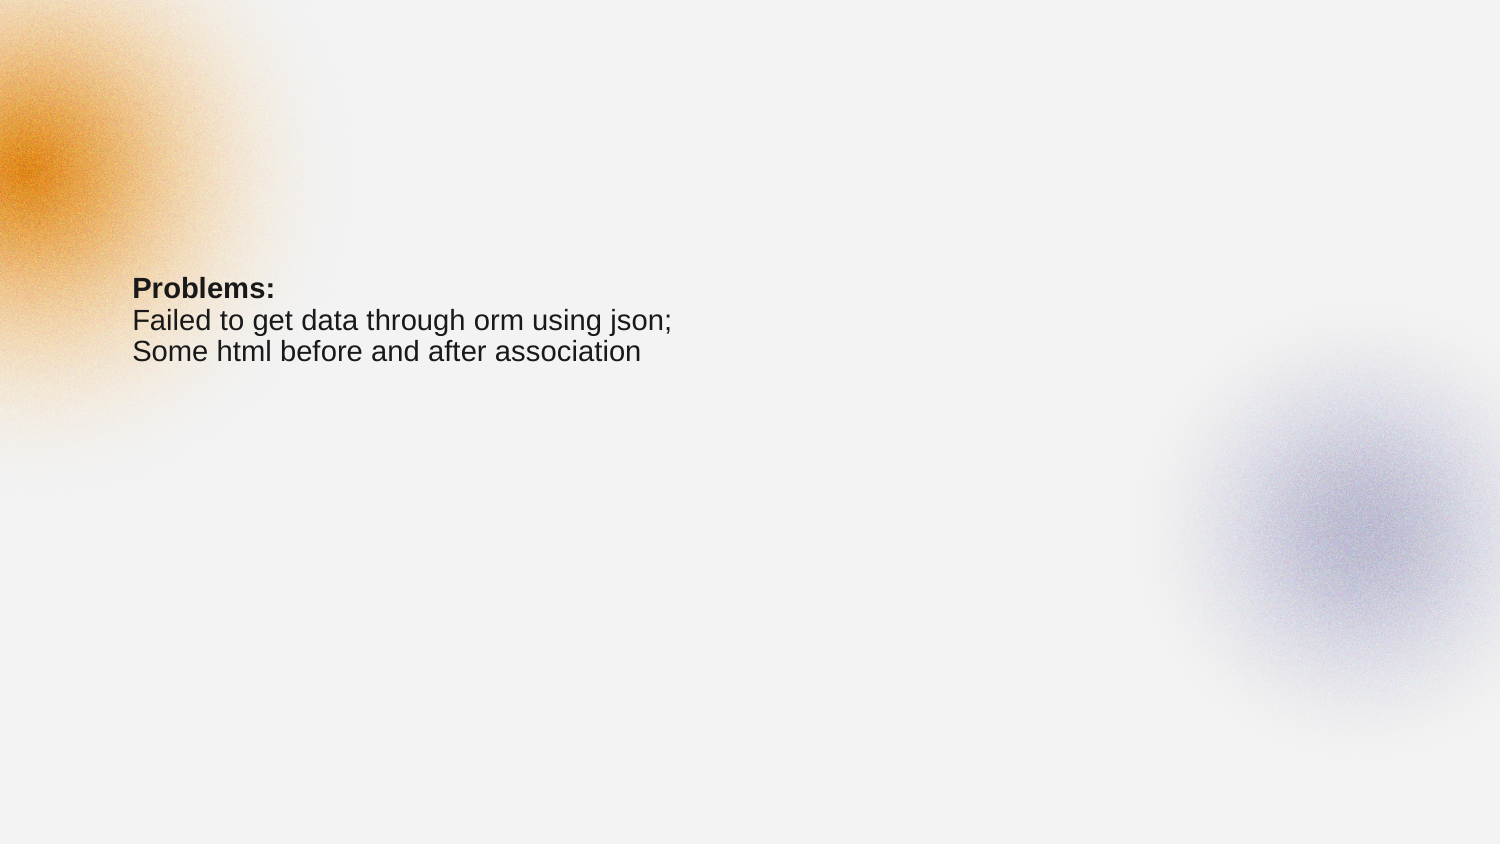

# Problems: Failed to get data through orm using json; Some html before and after association